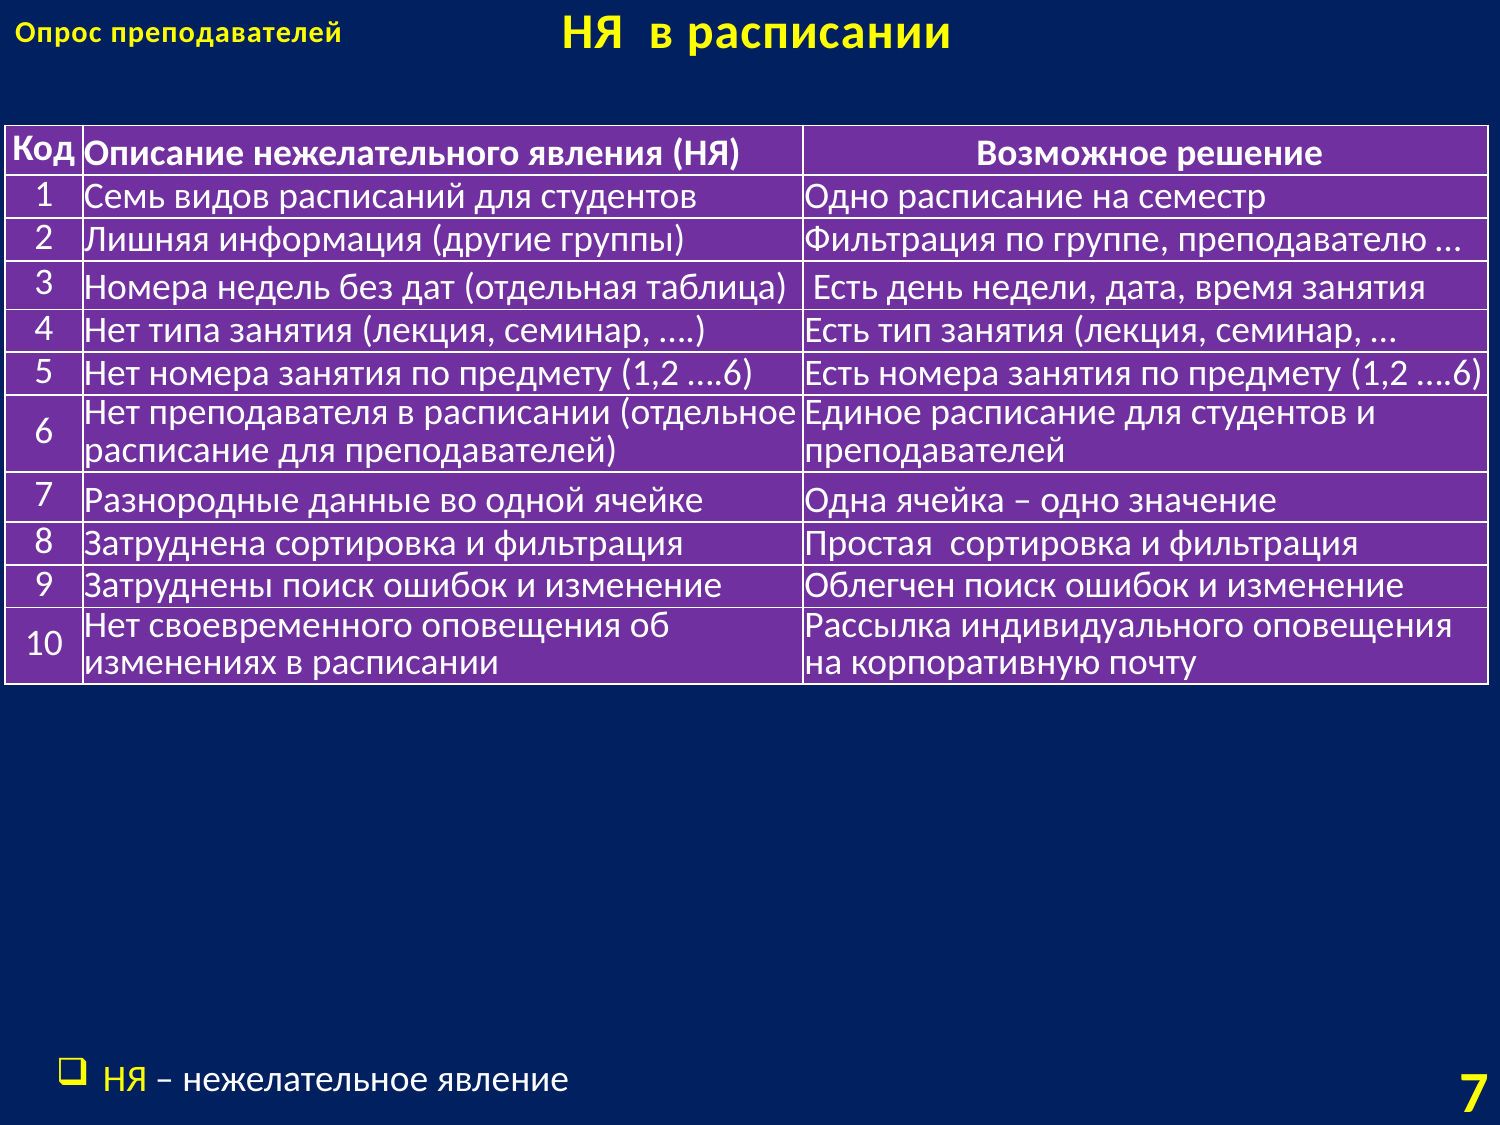

НЯ  в расписании
# Опрос преподавателей
| Код | Описание нежелательного явления (НЯ) | Возможное решение |
| --- | --- | --- |
| 1 | Семь видов расписаний для студентов | Одно расписание на семестр |
| 2 | Лишняя информация (другие группы) | Фильтрация по группе, преподавателю … |
| 3 | Номера недель без дат (отдельная таблица) | Есть день недели, дата, время занятия |
| 4 | Нет типа занятия (лекция, семинар, ….) | Есть тип занятия (лекция, семинар, … |
| 5 | Нет номера занятия по предмету (1,2 ….6) | Есть номера занятия по предмету (1,2 ….6) |
| 6 | Нет преподавателя в расписании (отдельное расписание для преподавателей) | Единое расписание для студентов и преподавателей |
| 7 | Разнородные данные во одной ячейке | Одна ячейка – одно значение |
| 8 | Затруднена сортировка и фильтрация | Простая сортировка и фильтрация |
| 9 | Затруднены поиск ошибок и изменение | Облегчен поиск ошибок и изменение |
| 10 | Нет своевременного оповещения об изменениях в расписании | Рассылка индивидуального оповещения на корпоративную почту |
НЯ – нежелательное явление
7